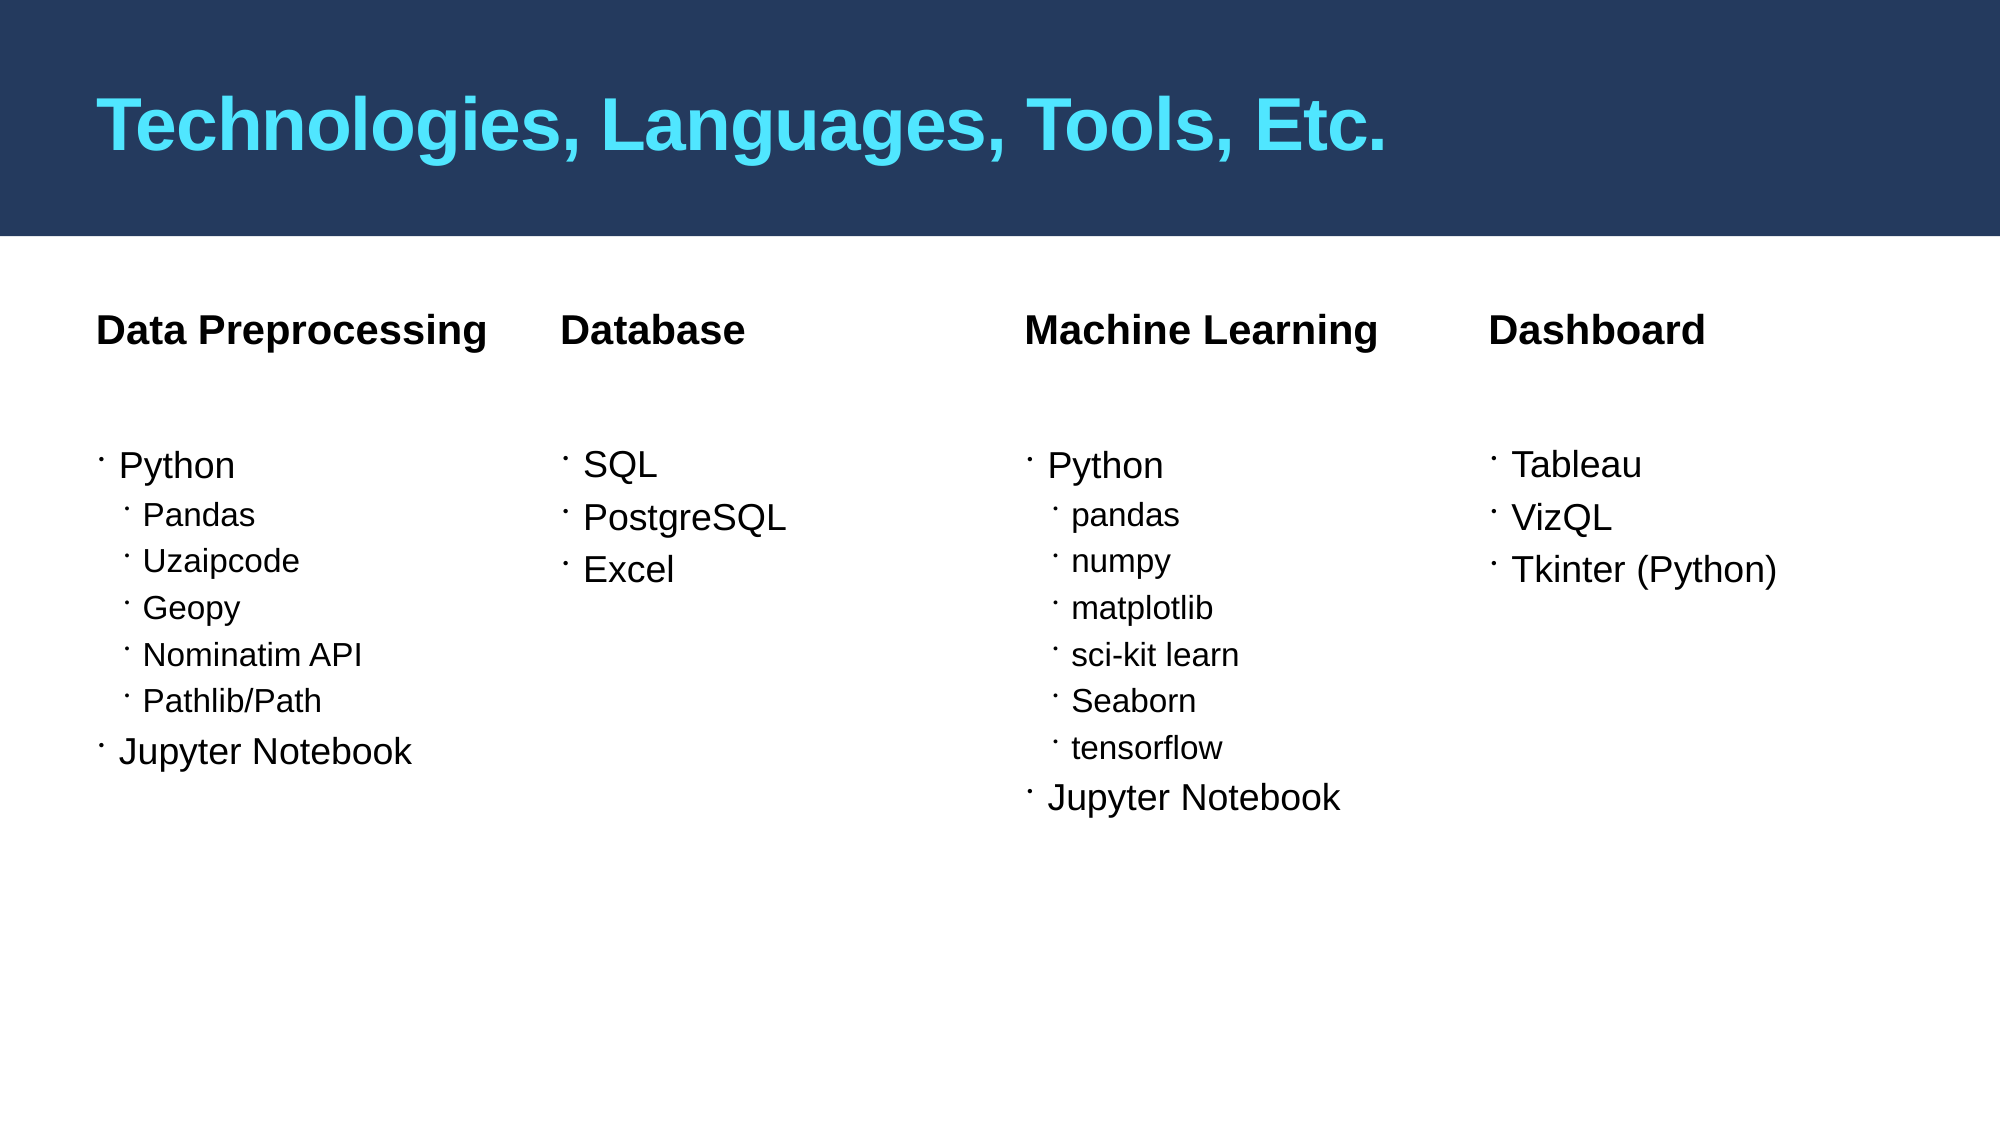

# Technologies, Languages, Tools, Etc.
Data Preprocessing
Database
Machine Learning
Dashboard
SQL
PostgreSQL
Excel

Tableau
VizQL
Tkinter (Python)

Python
Pandas
Uzaipcode
Geopy
Nominatim API
Pathlib/Path
Jupyter Notebook

Python
pandas
numpy
matplotlib
sci-kit learn
Seaborn
tensorflow
Jupyter Notebook